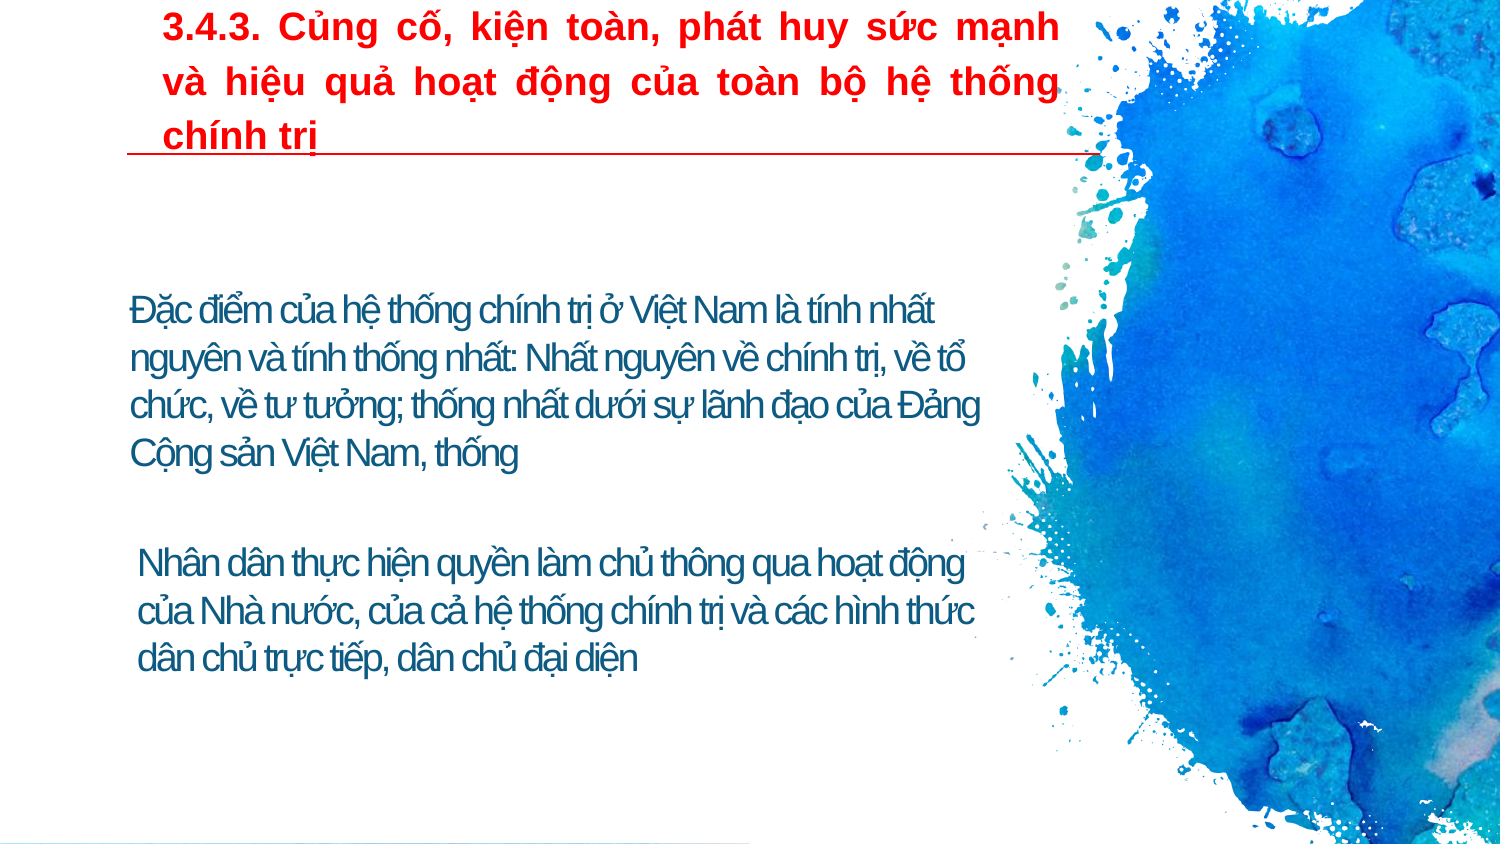

# 3.4.3. Củng cố, kiện toàn, phát huy sức mạnh và hiệu quả hoạt động của toàn bộ hệ thống chính trị
Đặc điểm của hệ thống chính trị ở Việt Nam là tính nhất nguyên và tính thống nhất: Nhất nguyên về chính trị, về tổ chức, về tư tưởng; thống nhất dưới sự lãnh đạo của Đảng Cộng sản Việt Nam, thống
Nhân dân thực hiện quyền làm chủ thông qua hoạt động của Nhà nước, của cả hệ thống chính trị và các hình thức dân chủ trực tiếp, dân chủ đại diện